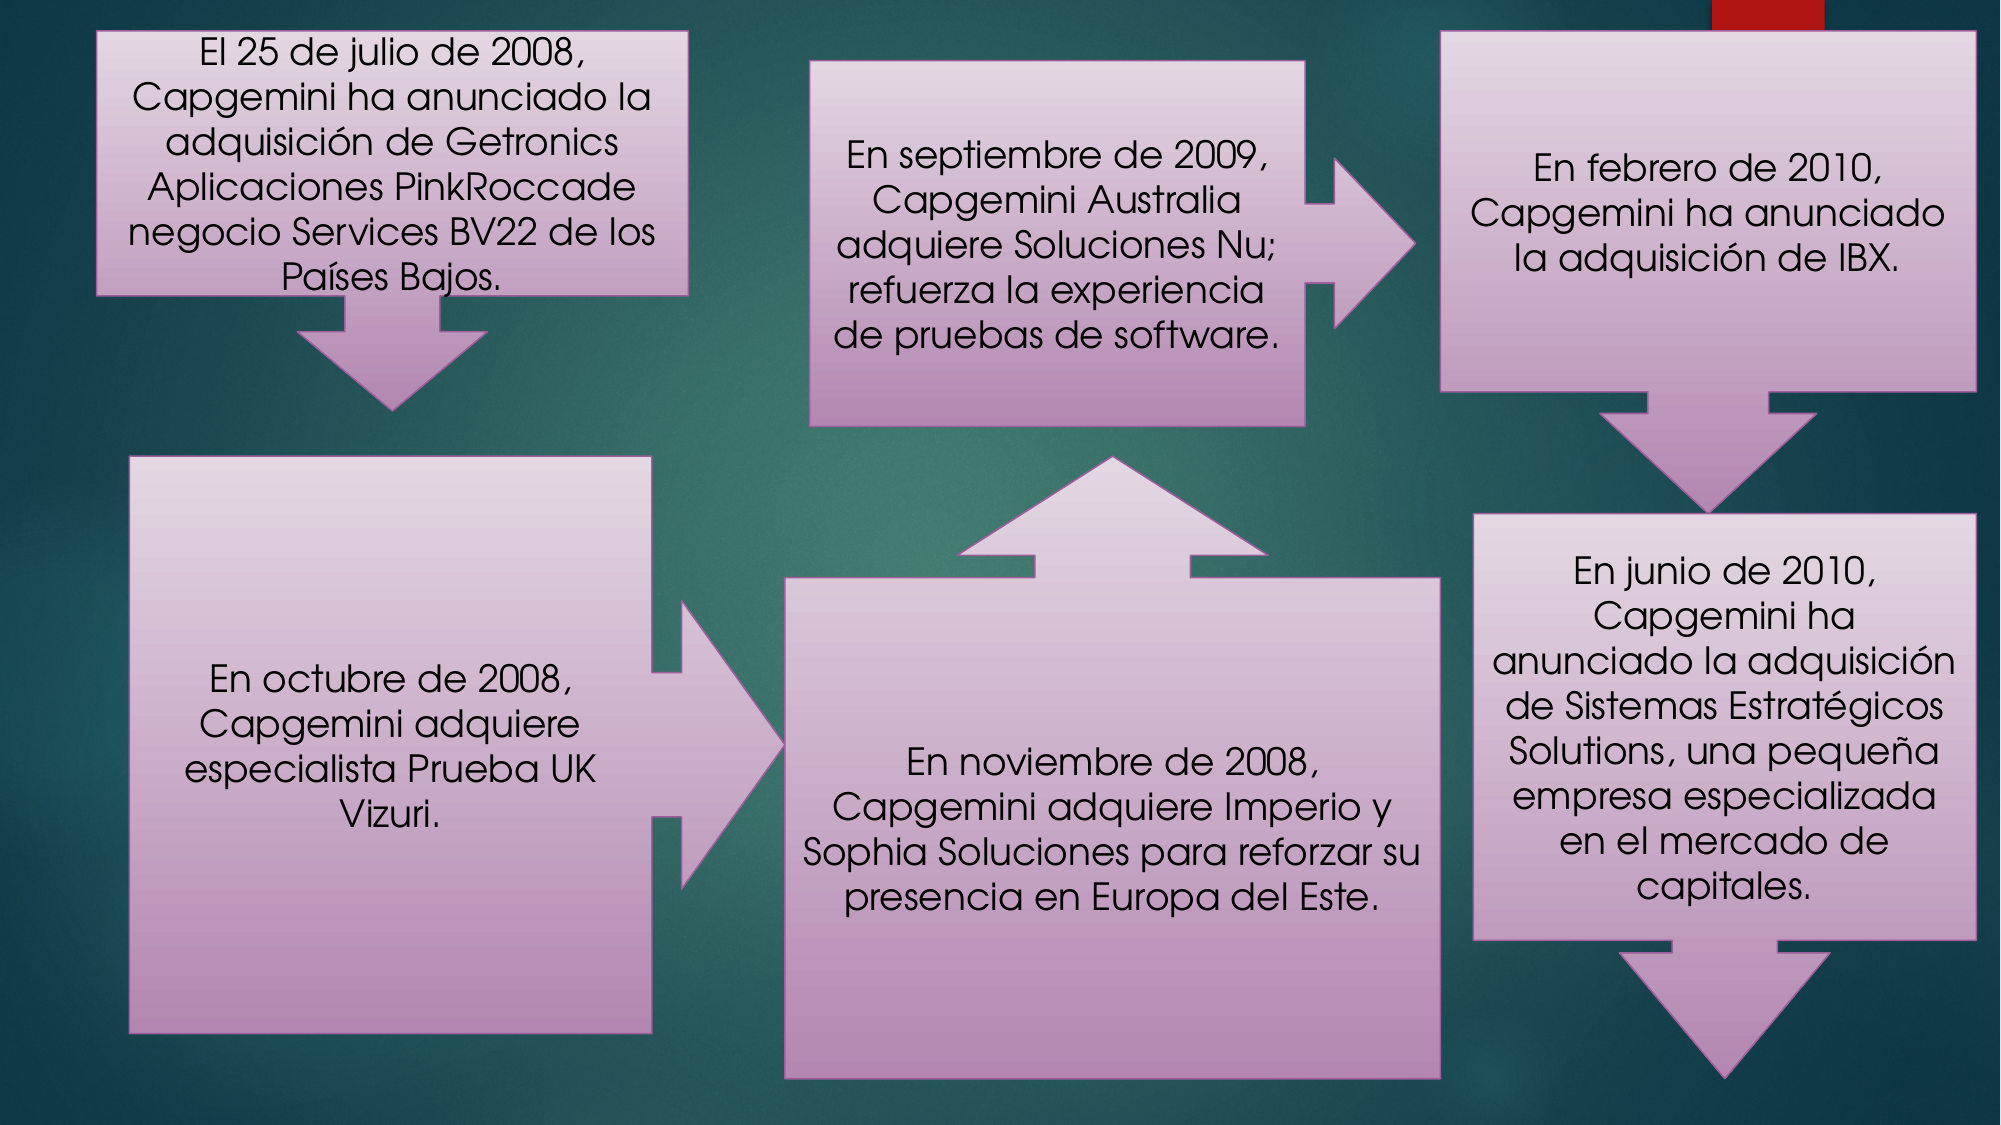

El 25 de julio de 2008, Capgemini ha anunciado la adquisición de Getronics Aplicaciones PinkRoccade negocio Services BV22​ de los Países Bajos.
En febrero de 2010, Capgemini ha anunciado la adquisición de IBX.
En septiembre de 2009, Capgemini Australia adquiere Soluciones Nu; refuerza la experiencia de pruebas de software.
En octubre de 2008, Capgemini adquiere especialista Prueba UK Vizuri.
En noviembre de 2008, Capgemini adquiere Imperio y Sophia Soluciones para reforzar su presencia en Europa del Este.
En junio de 2010, Capgemini ha anunciado la adquisición de Sistemas Estratégicos Solutions, una pequeña empresa especializada en el mercado de capitales.